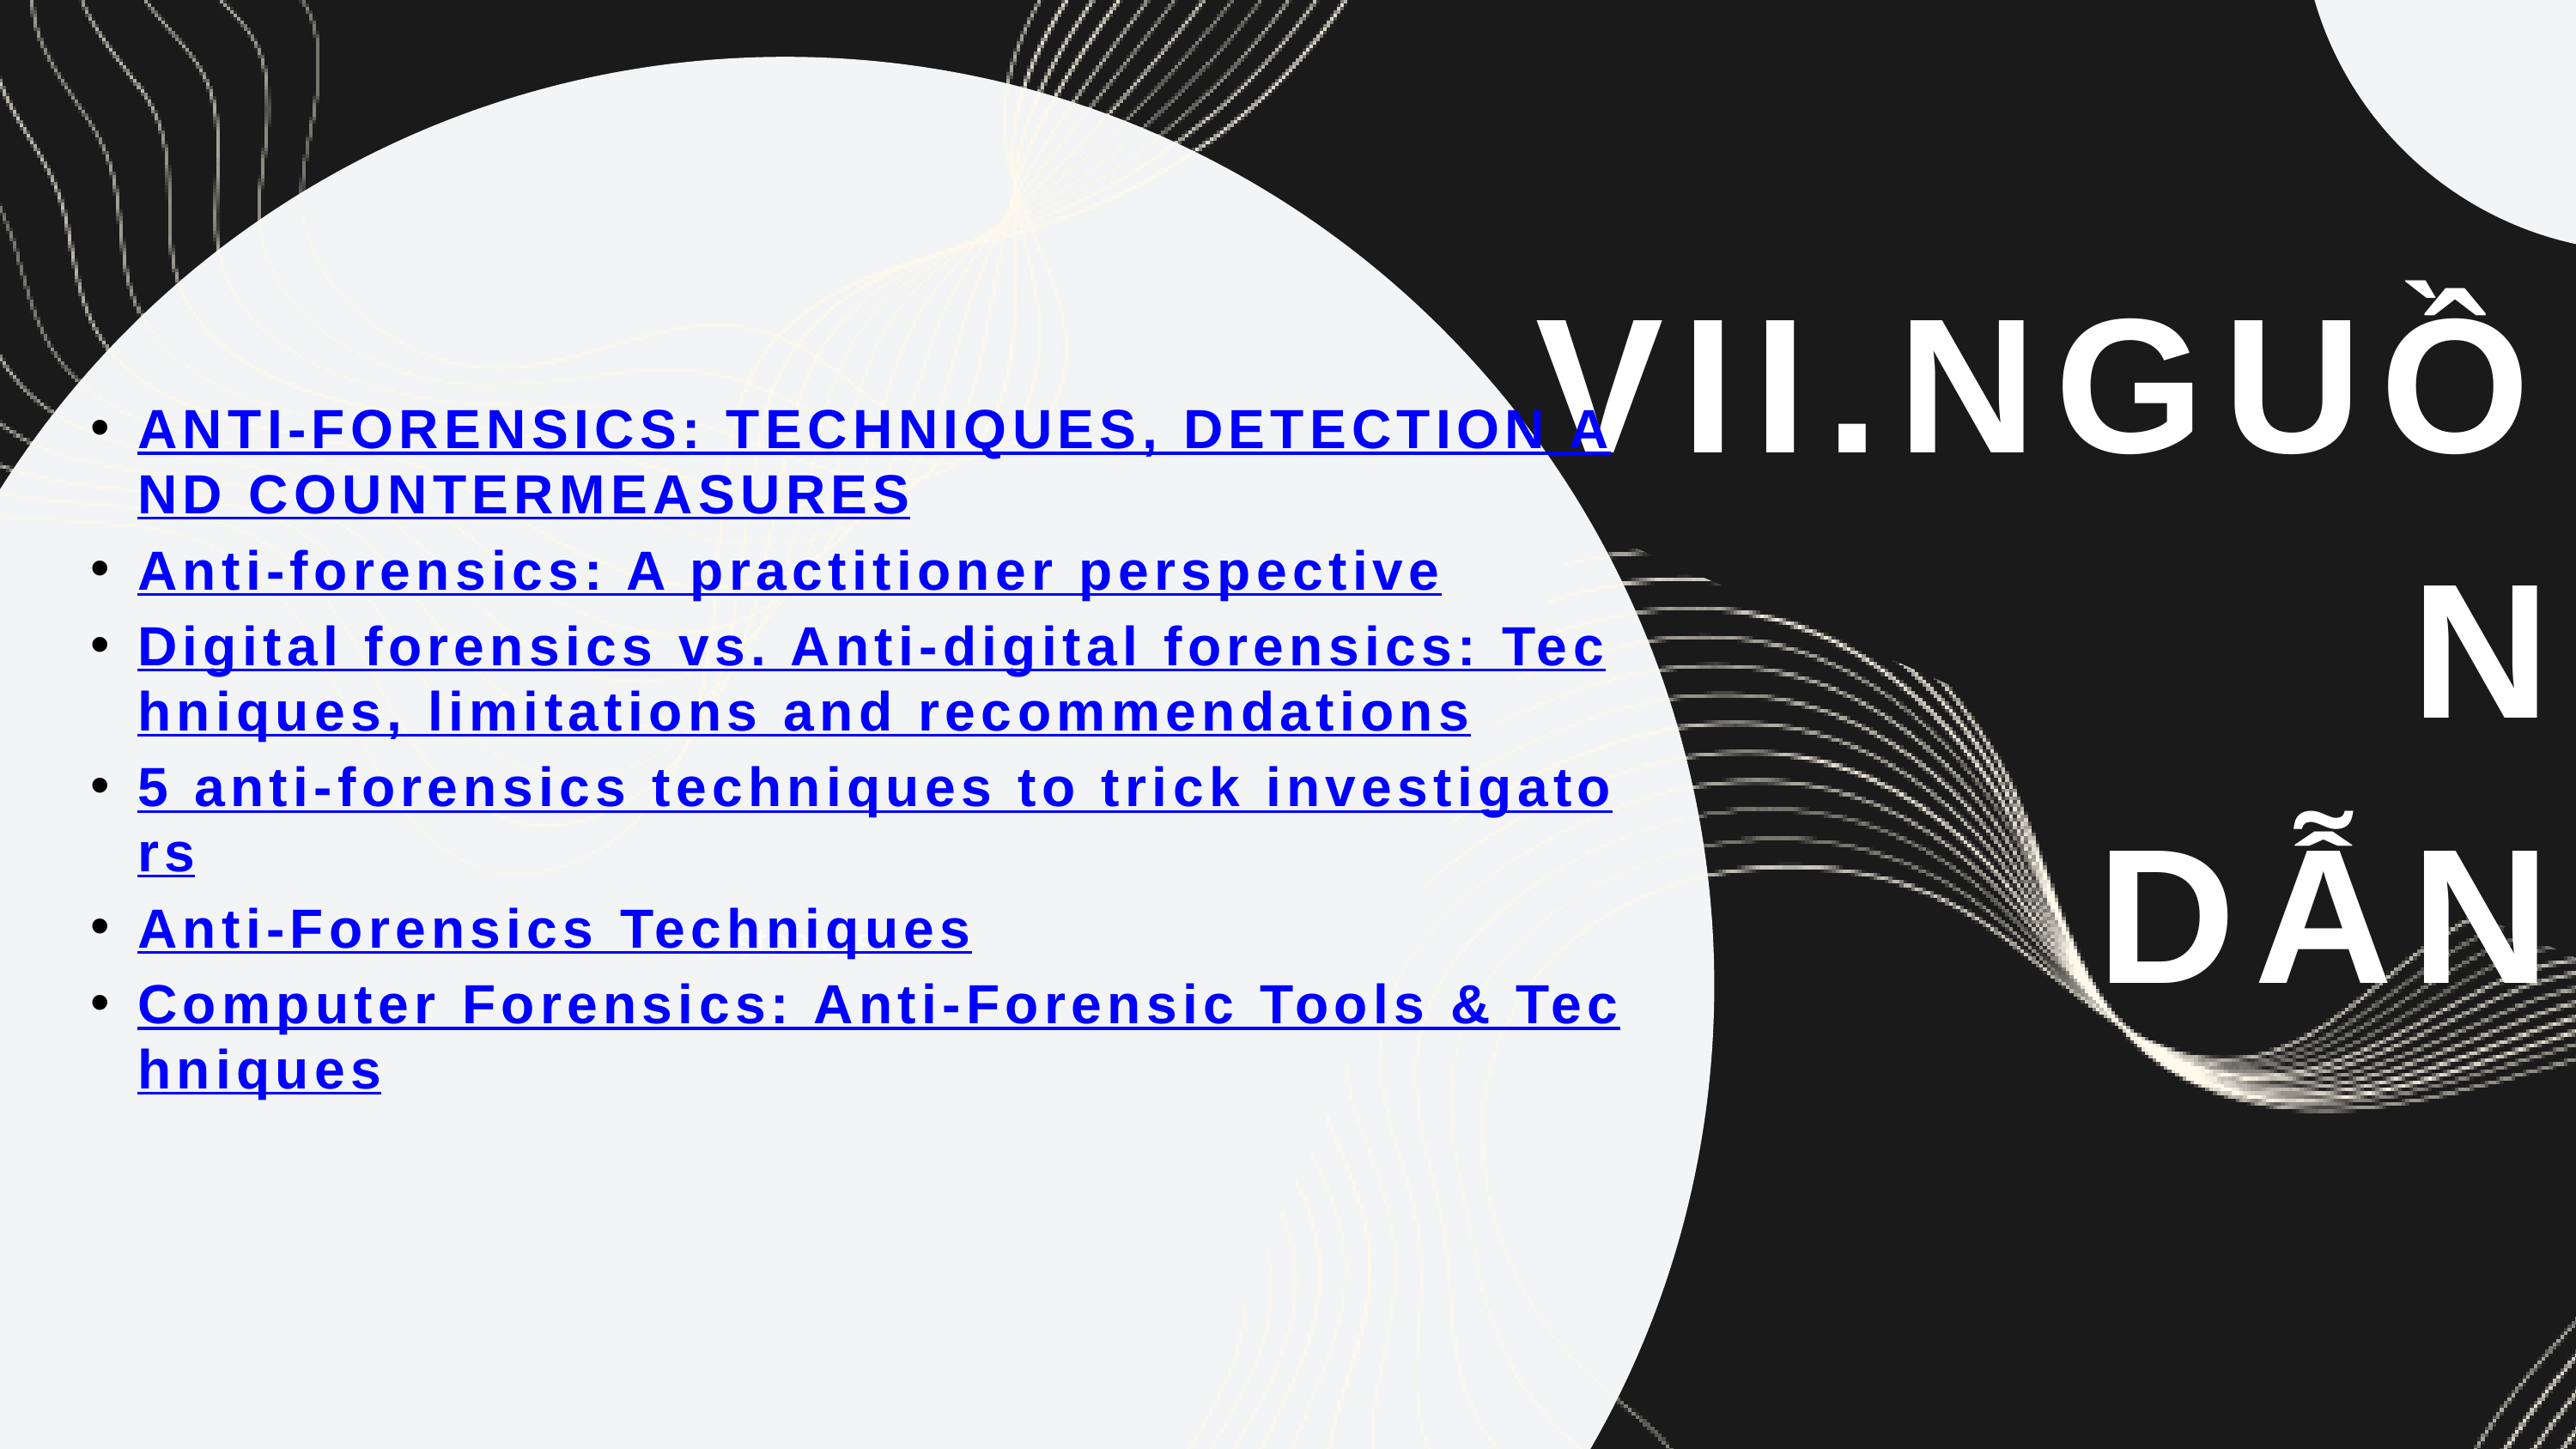

customers

VII.NGUỒN
DẪN
ANTI-FORENSICS: TECHNIQUES, DETECTION AND COUNTERMEASURES
Anti-forensics: A practitioner perspective
Digital forensics vs. Anti-digital forensics: Techniques, limitations and recommendations
5 anti-forensics techniques to trick investigators
Anti-Forensics Techniques
Computer Forensics: Anti-Forensic Tools & Techniques